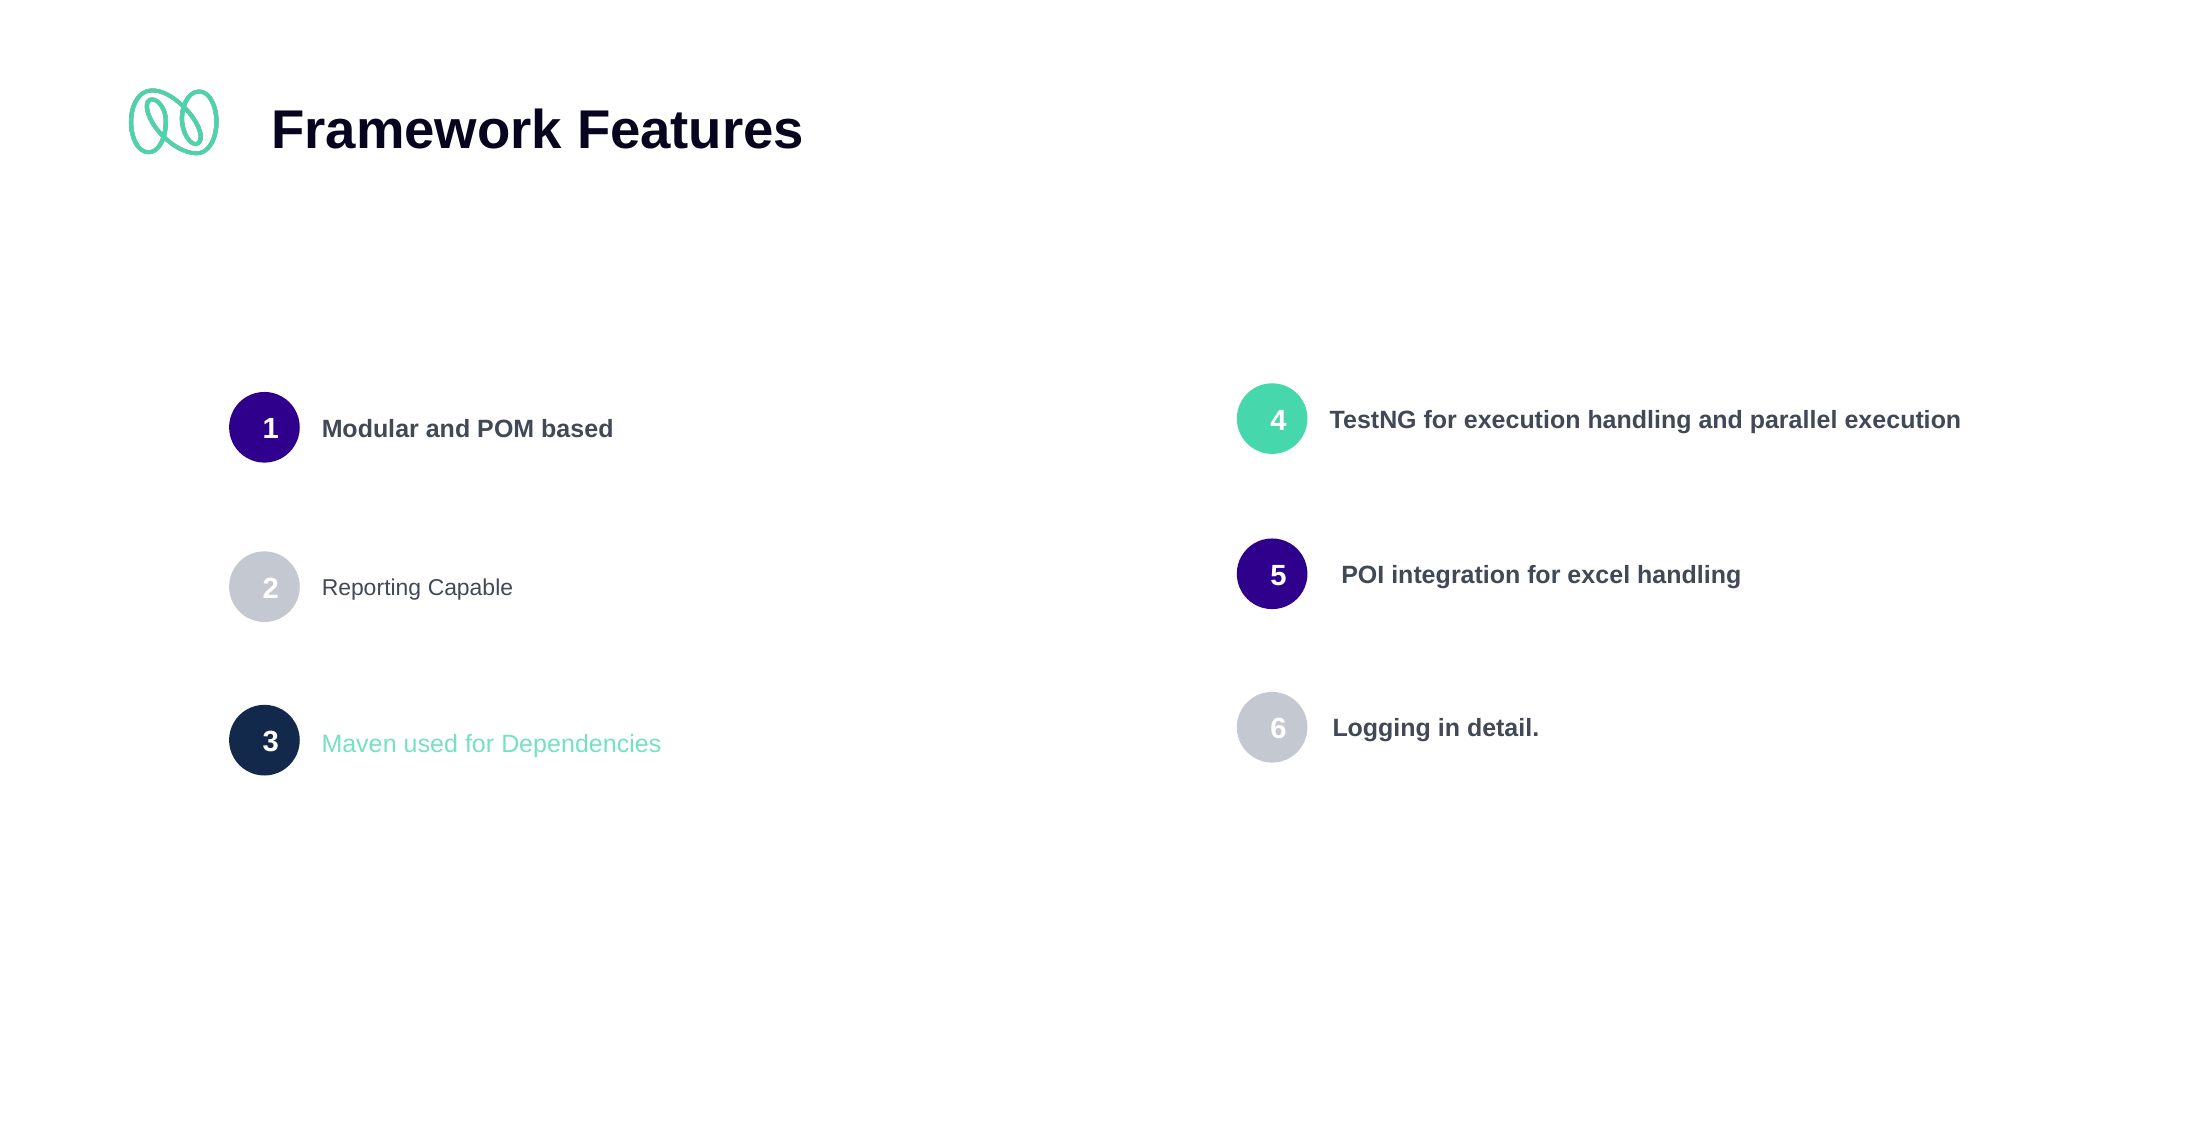

# Framework Features

4

1
TestNG for execution handling and parallel execution
Modular and POM based

5
POI integration for excel handling

2
Reporting Capable

6
Logging in detail.

3
Maven used for Dependencies